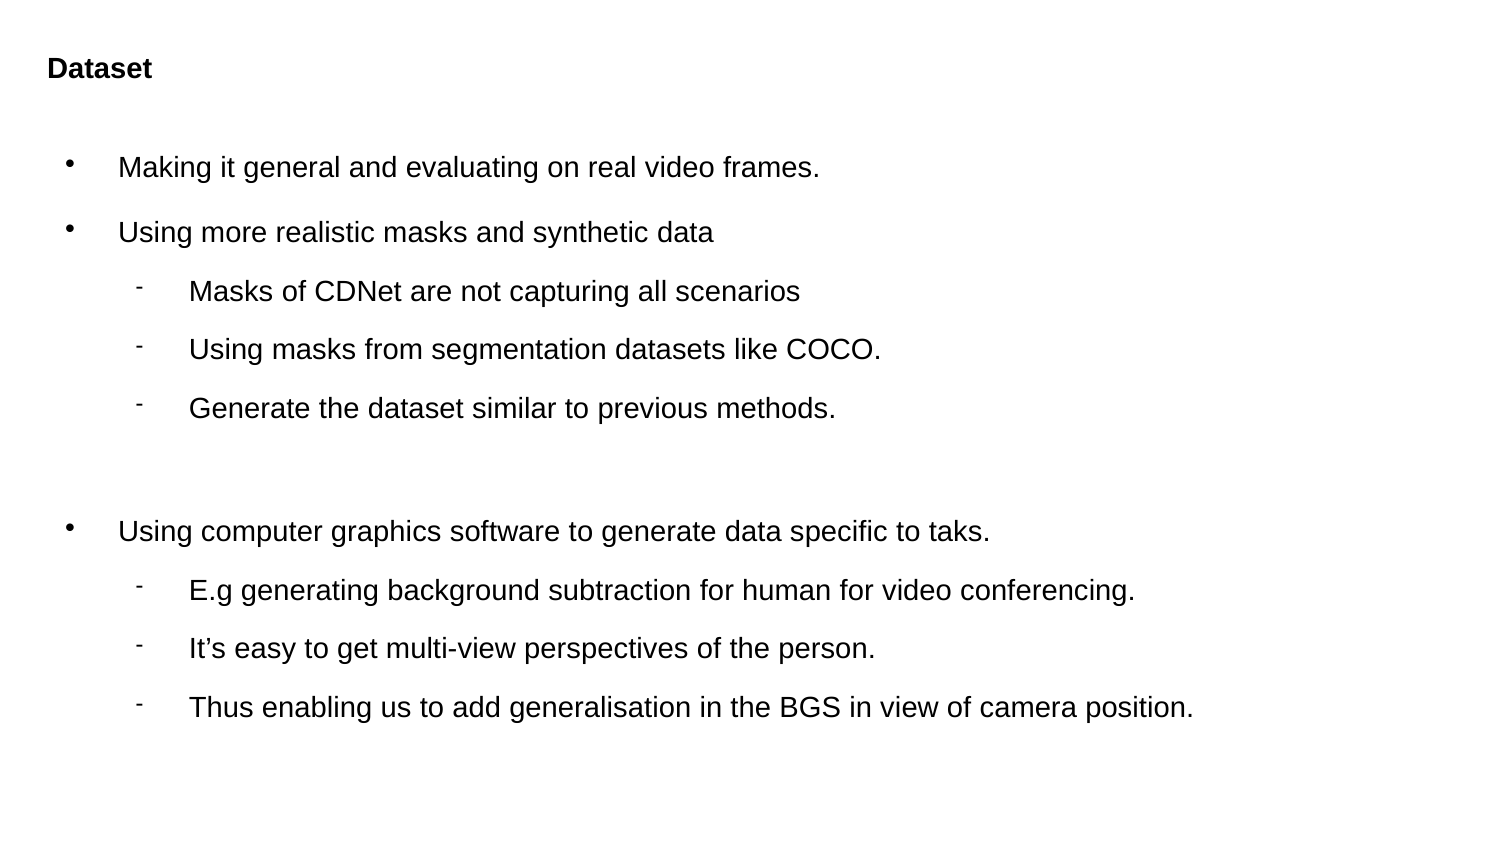

Dataset
Making it general and evaluating on real video frames.
Using more realistic masks and synthetic data
Masks of CDNet are not capturing all scenarios
Using masks from segmentation datasets like COCO.
Generate the dataset similar to previous methods.

Using computer graphics software to generate data specific to taks.
E.g generating background subtraction for human for video conferencing.
It’s easy to get multi-view perspectives of the person.
Thus enabling us to add generalisation in the BGS in view of camera position.